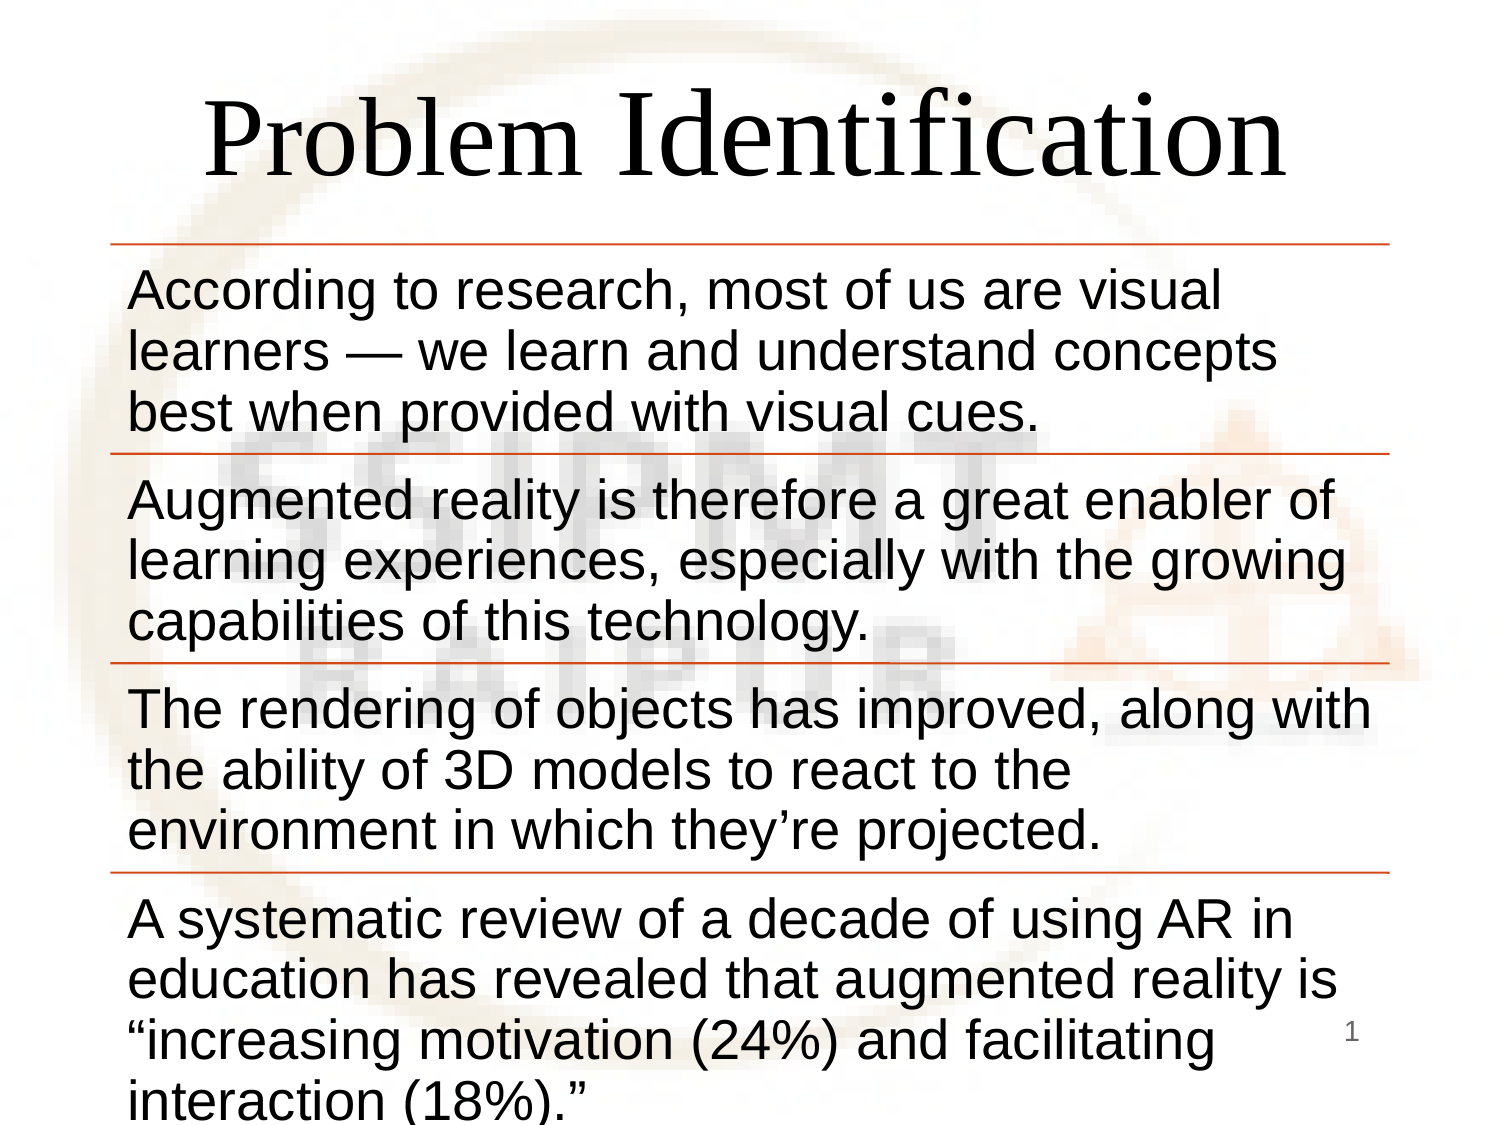

# Problem Identification
According to research, most of us are visual learners — we learn and understand concepts best when provided with visual cues.
Augmented reality is therefore a great enabler of learning experiences, especially with the growing capabilities of this technology.
The rendering of objects has improved, along with the ability of 3D models to react to the environment in which they’re projected.
A systematic review of a decade of using AR in education has revealed that augmented reality is “increasing motivation (24%) and facilitating interaction (18%).”
1